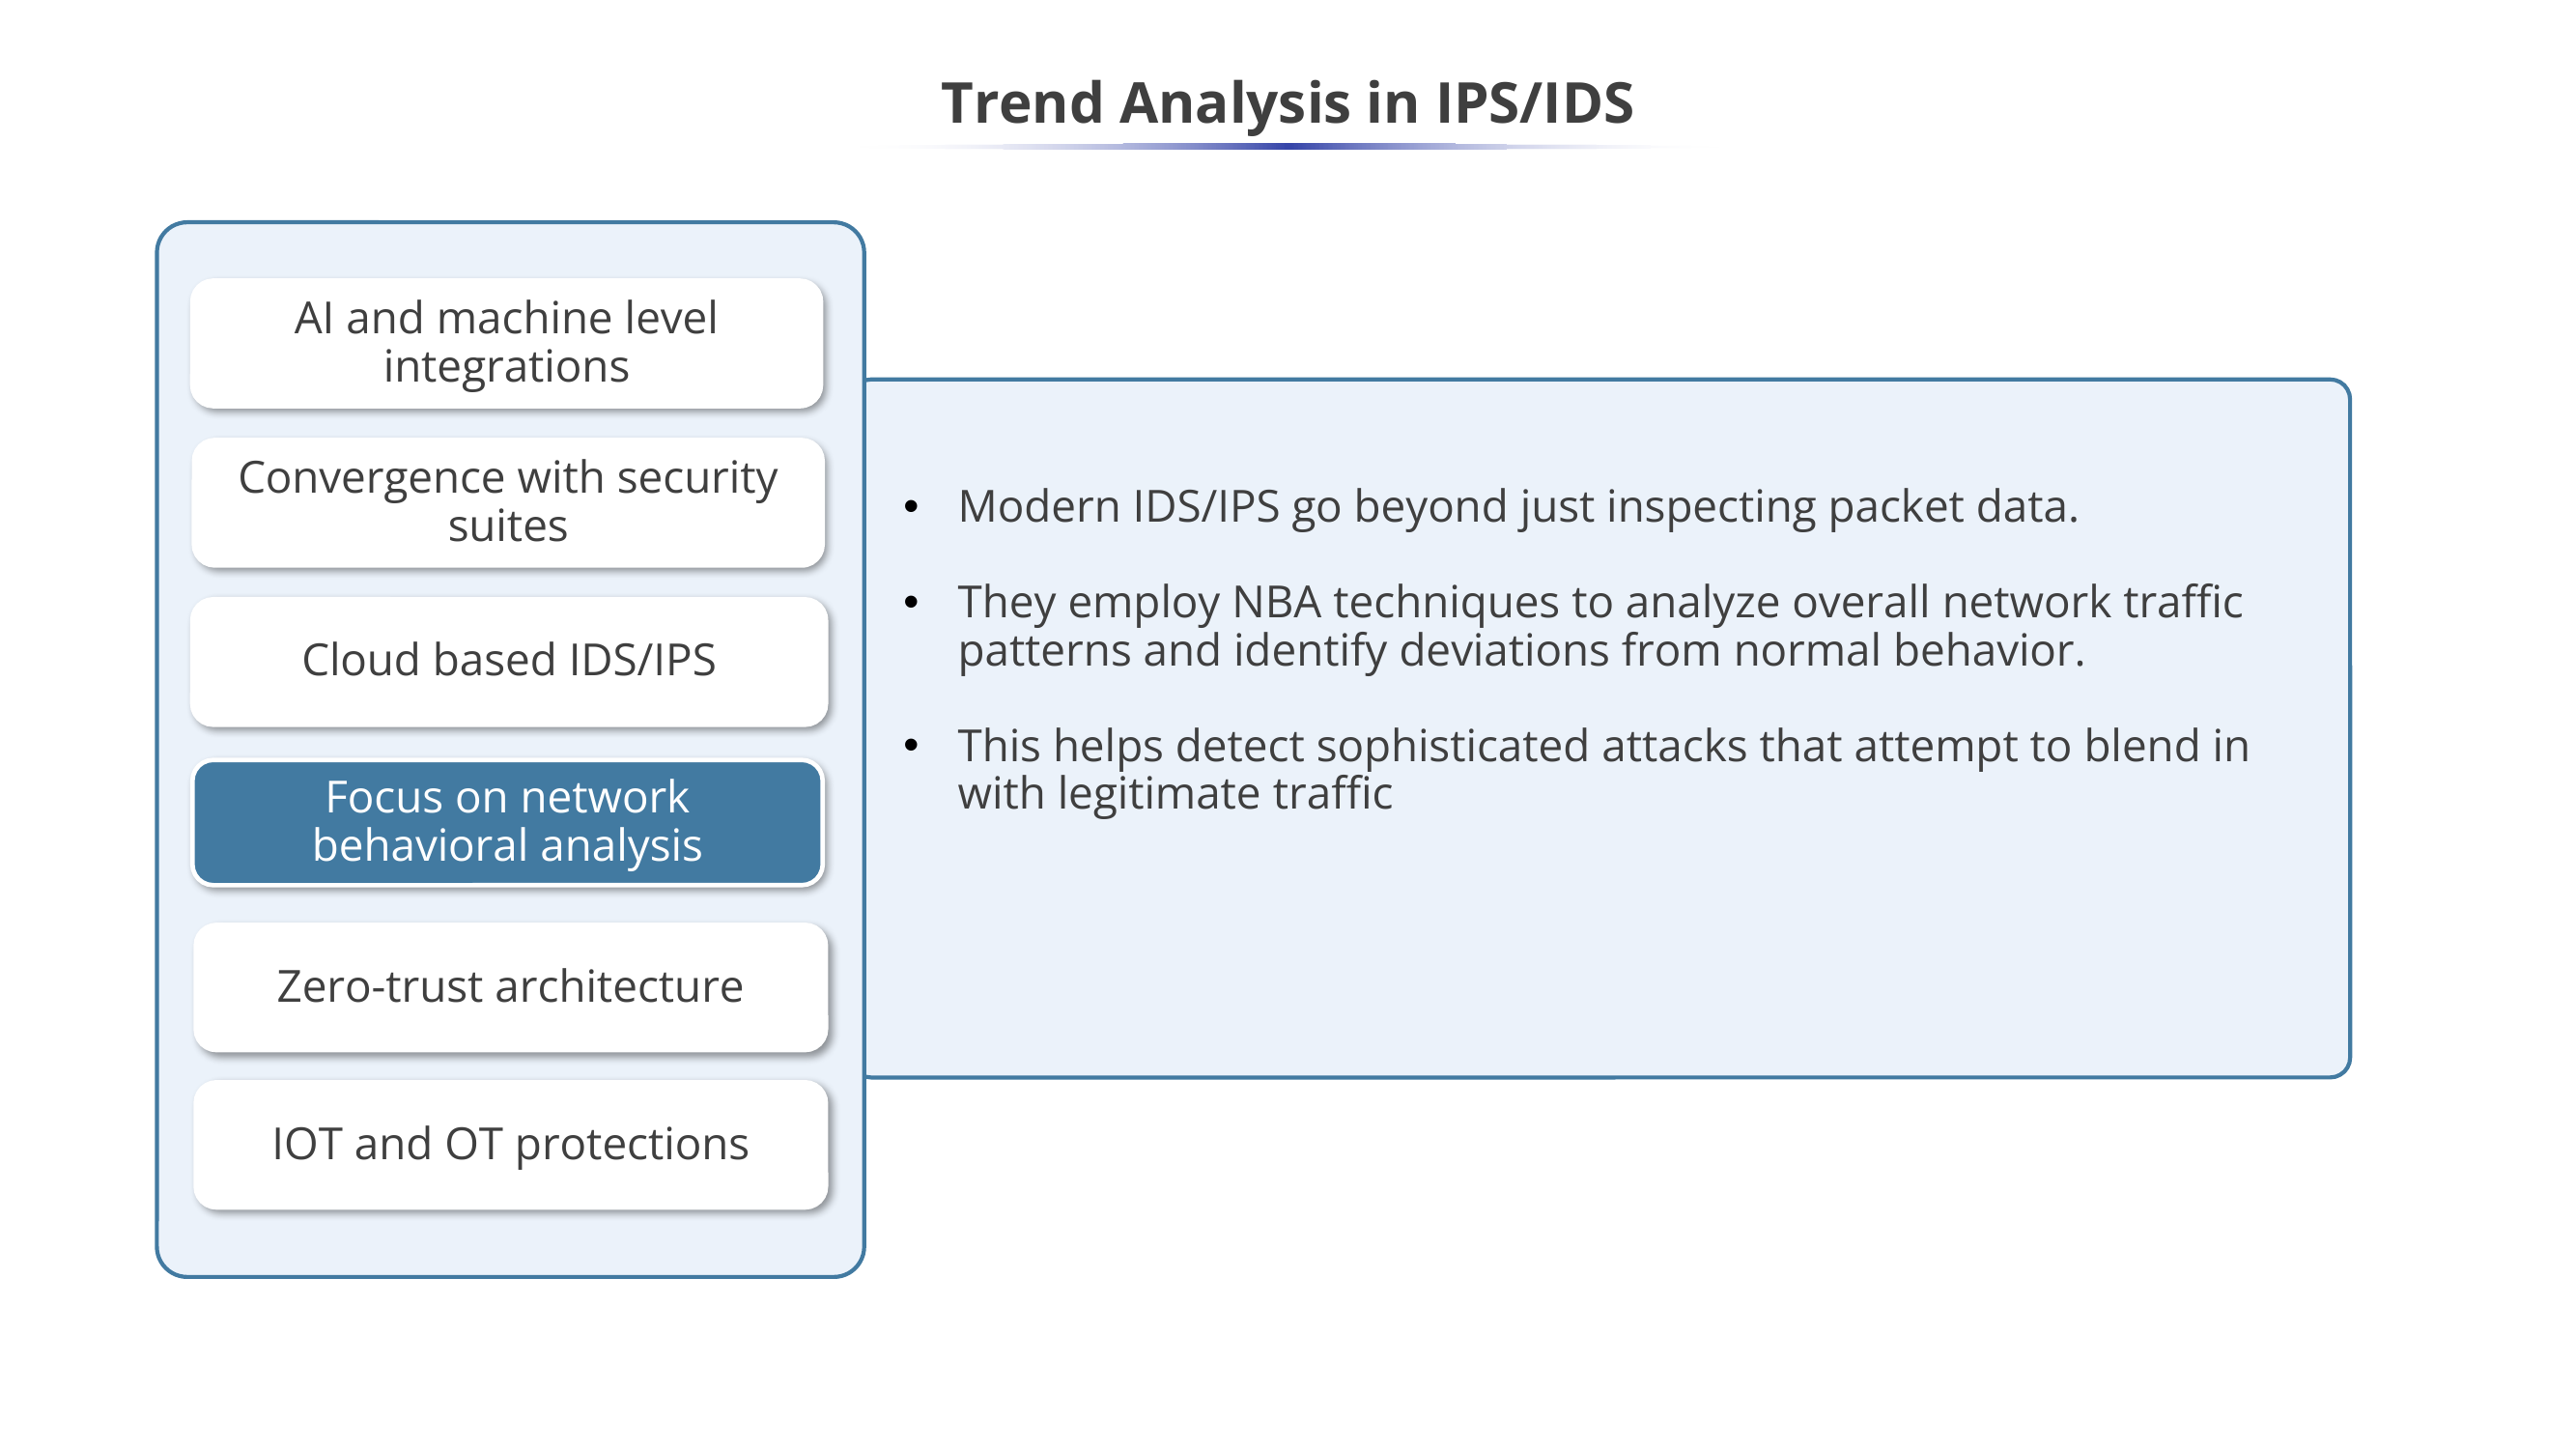

# Trend Analysis in IPS/IDS

AI and machine level integrations

Modern IDS/IPS go beyond just inspecting packet data.

They employ NBA techniques to analyze overall network traffic patterns and identify deviations from normal behavior.

This helps detect sophisticated attacks that attempt to blend in with legitimate traffic
Convergence with security suites
Cloud based IDS/IPS
Focus on network behavioral analysis
Zero-trust architecture
IOT and OT protections